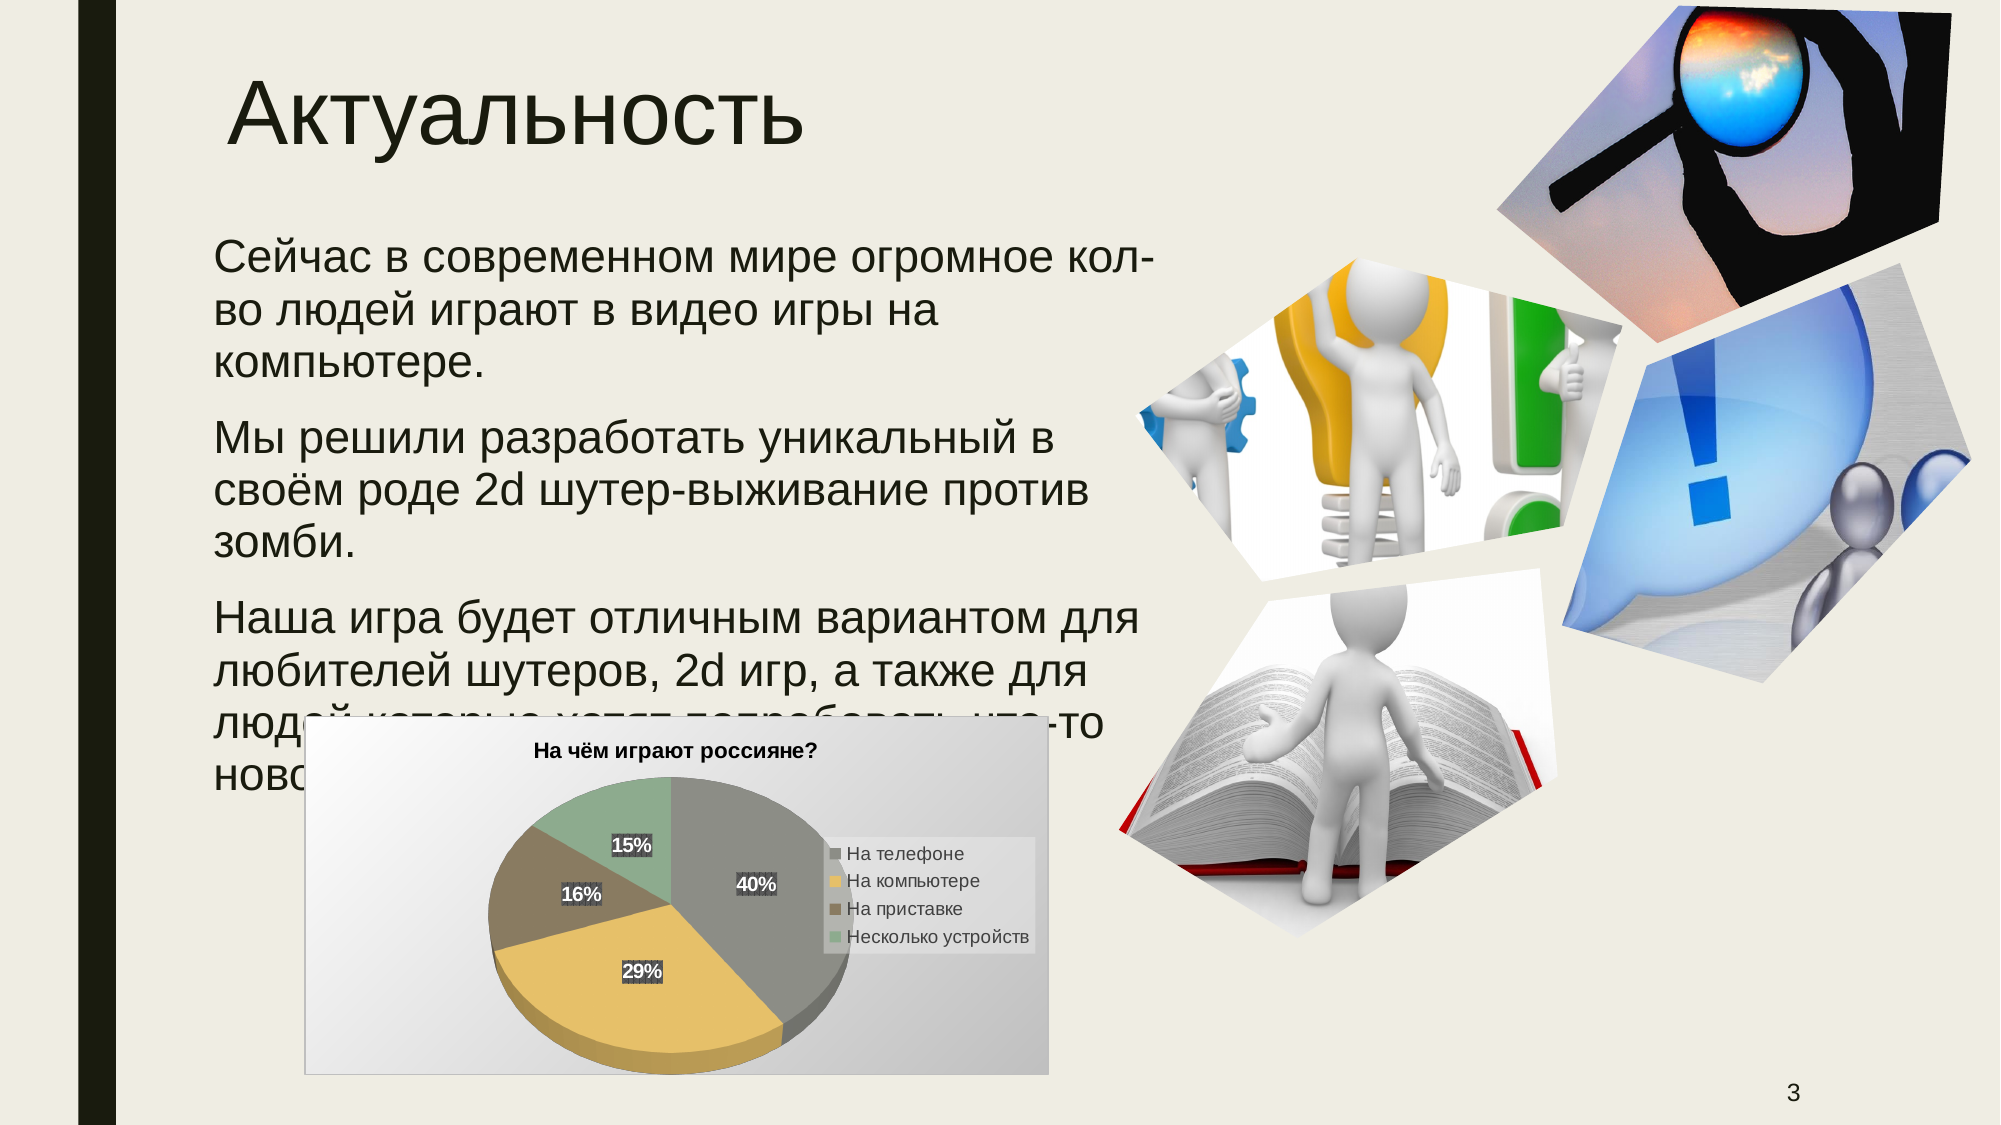

# Актуальность
Сейчас в современном мире огромное кол-во людей играют в видео игры на компьютере.
Мы решили разработать уникальный в своём роде 2d шутер-выживание против зомби.
Наша игра будет отличным вариантом для любителей шутеров, 2d игр, а также для людей которые хотят попробовать что-то новое.

[unsupported chart]

3